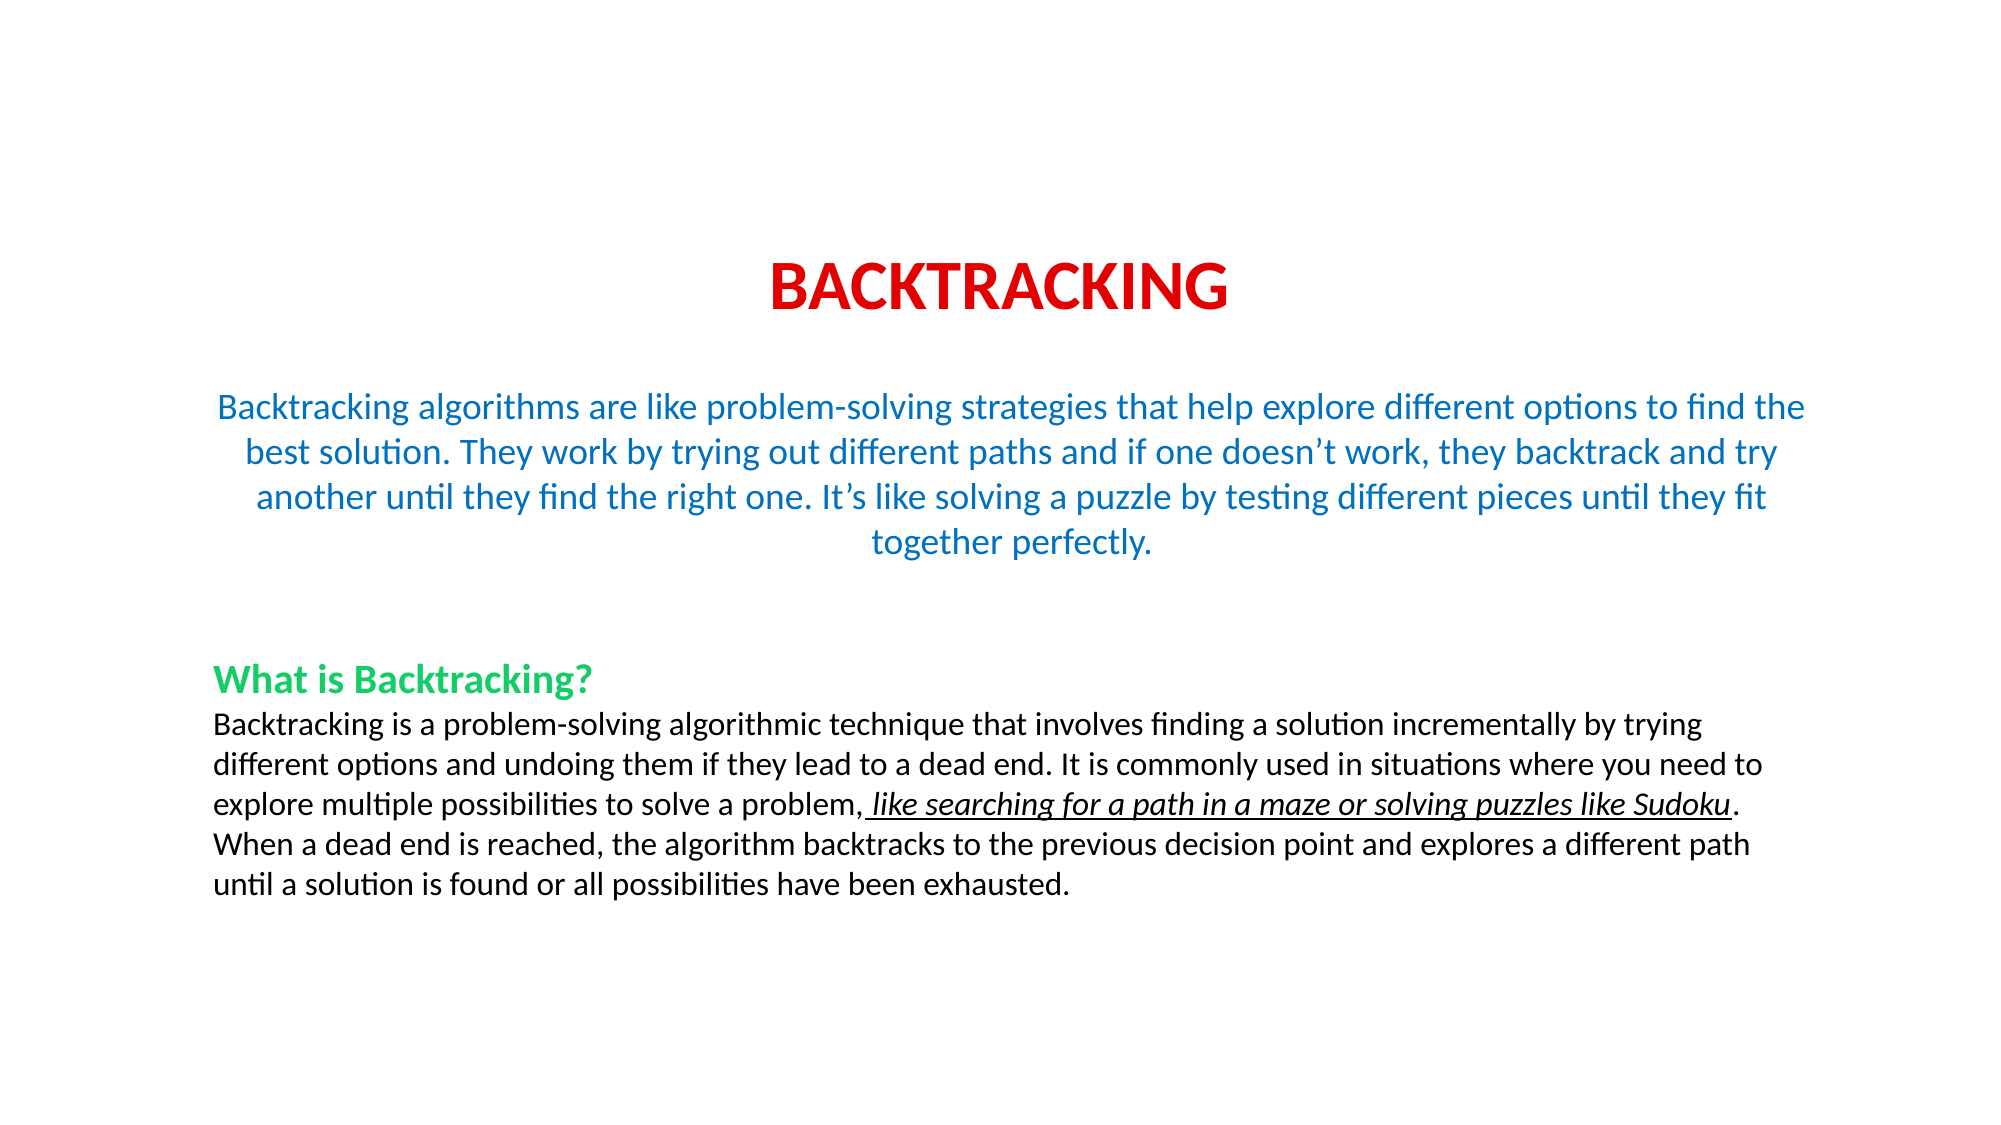

BACKTRACKING
Backtracking algorithms are like problem-solving strategies that help explore different options to find the best solution. They work by trying out different paths and if one doesn’t work, they backtrack and try another until they find the right one. It’s like solving a puzzle by testing different pieces until they fit together perfectly.

What is Backtracking?
Backtracking is a problem-solving algorithmic technique that involves finding a solution incrementally by trying different options and undoing them if they lead to a dead end. It is commonly used in situations where you need to explore multiple possibilities to solve a problem, like searching for a path in a maze or solving puzzles like Sudoku. When a dead end is reached, the algorithm backtracks to the previous decision point and explores a different path until a solution is found or all possibilities have been exhausted.